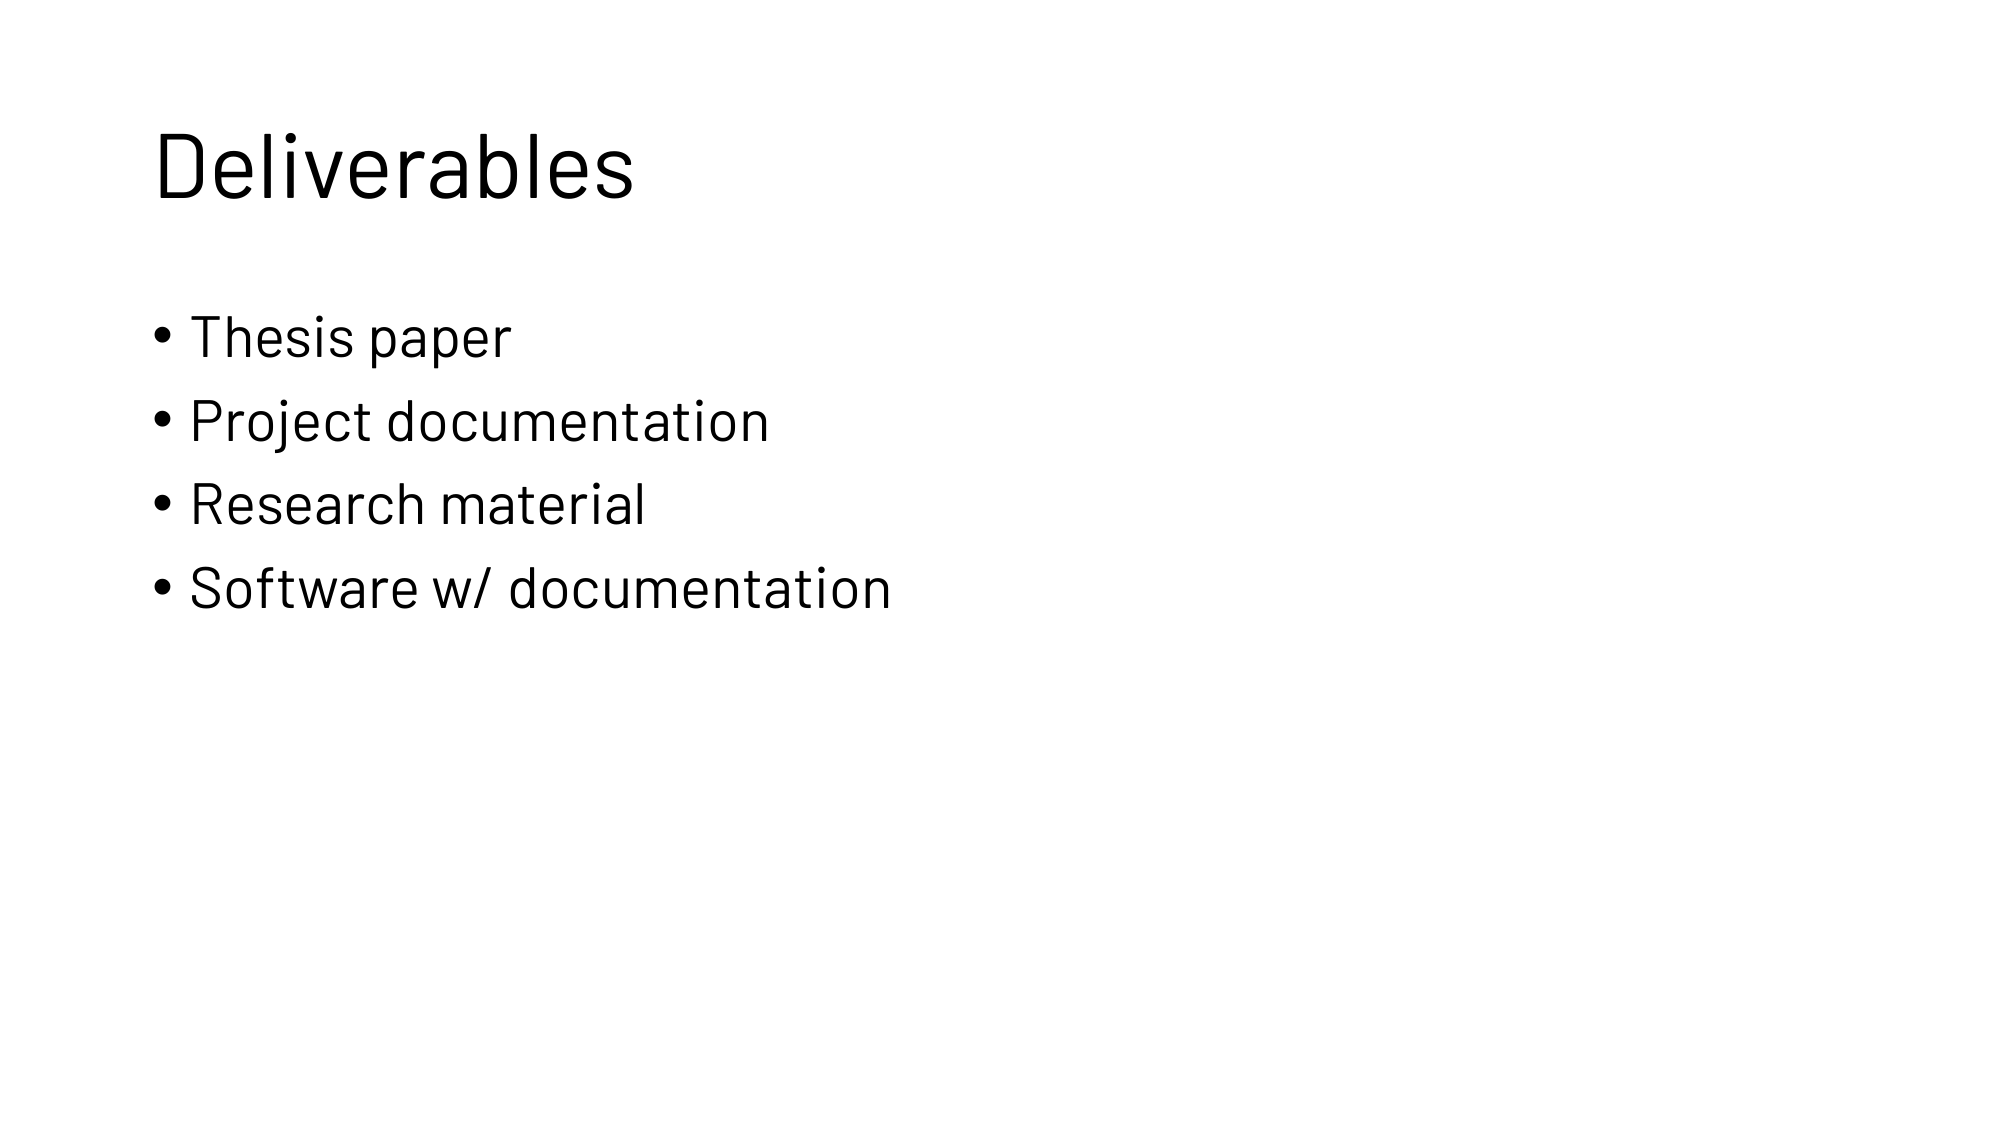

# Deliverables
Thesis paper
Project documentation
Research material
Software w/ documentation